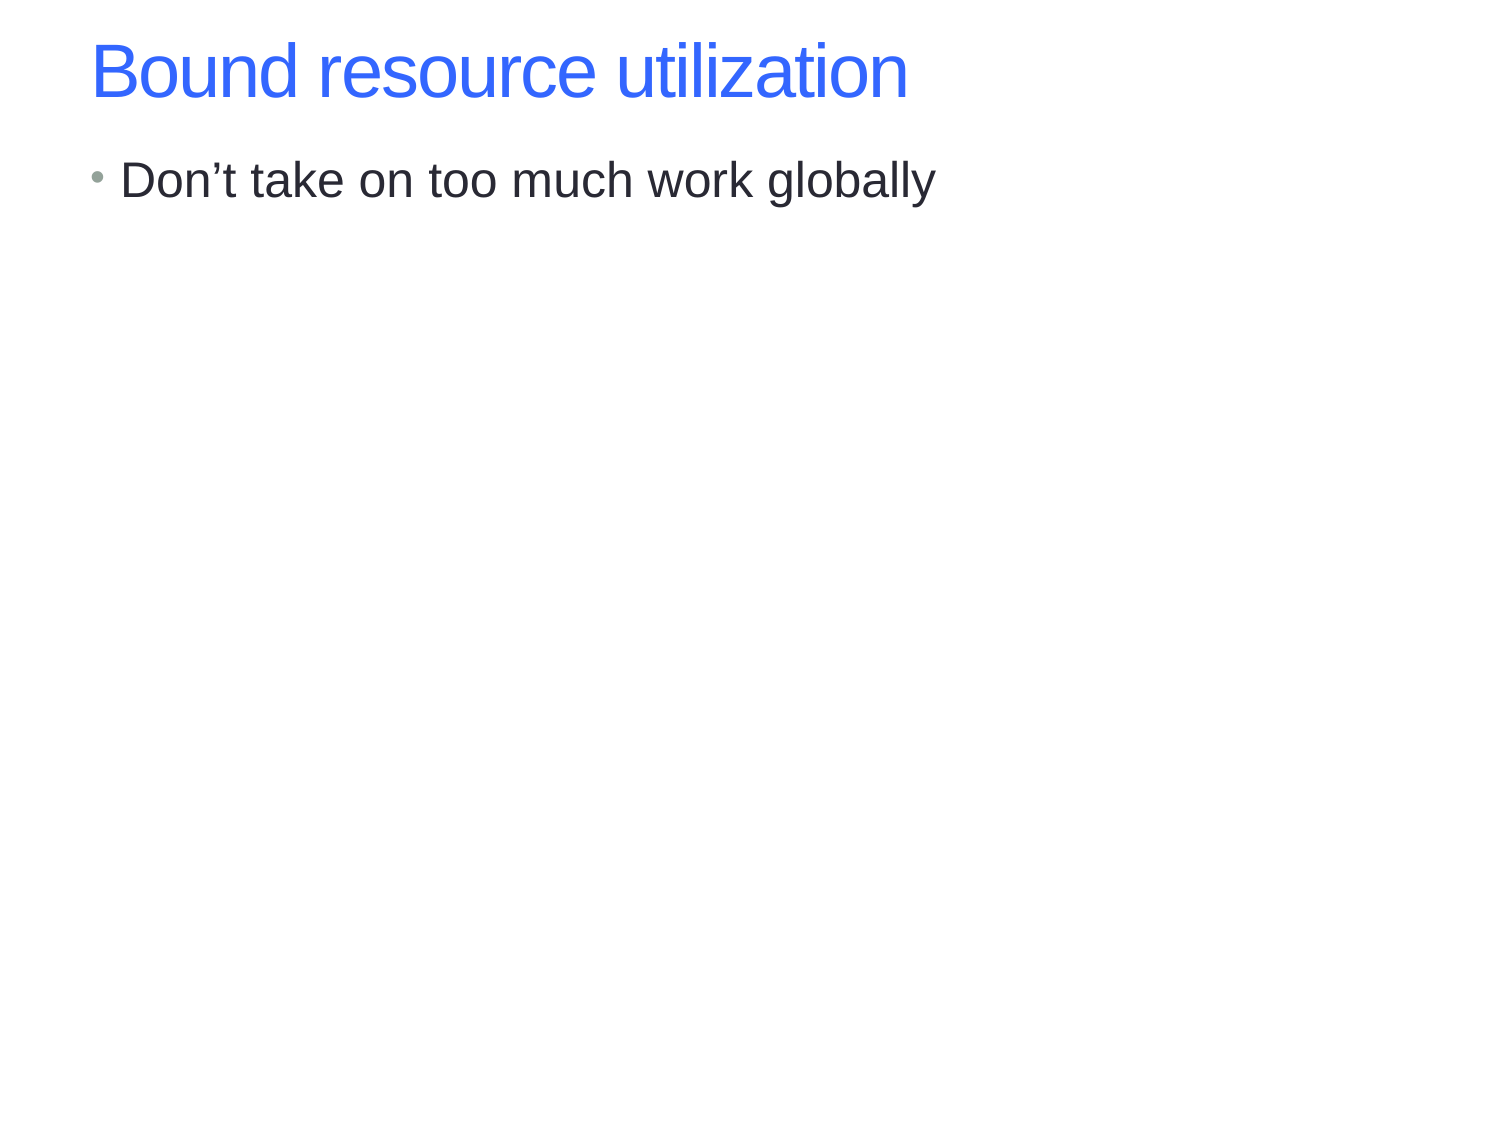

# Bound resource utilization
Don’t take on too much work globally